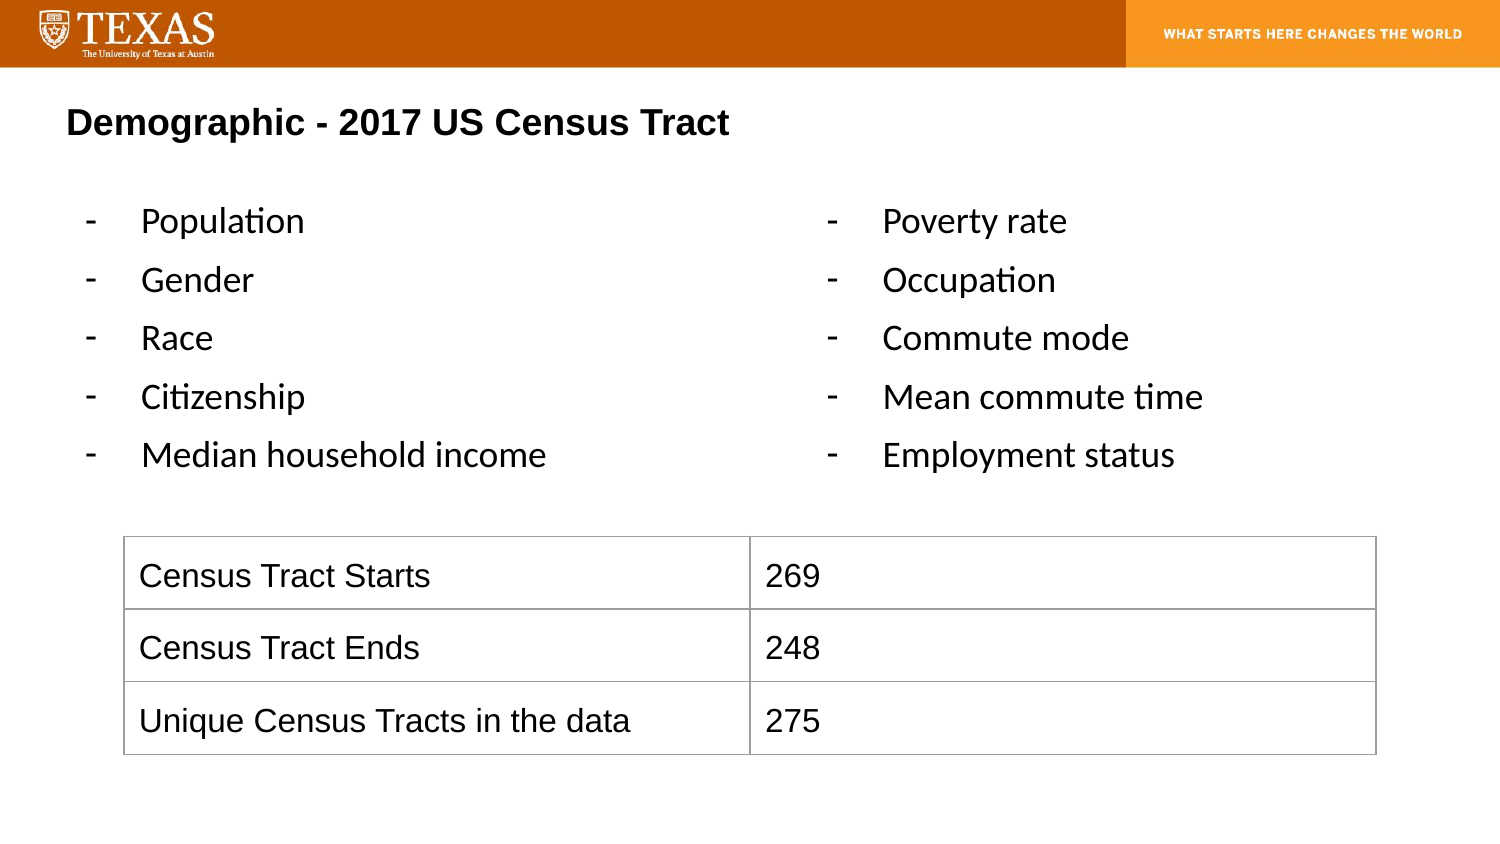

# Demographic - 2017 US Census Tract
Population
Gender
Race
Citizenship
Median household income
Poverty rate
Occupation
Commute mode
Mean commute time
Employment status
| Census Tract Starts | 269 |
| --- | --- |
| Census Tract Ends | 248 |
| Unique Census Tracts in the data | 275 |